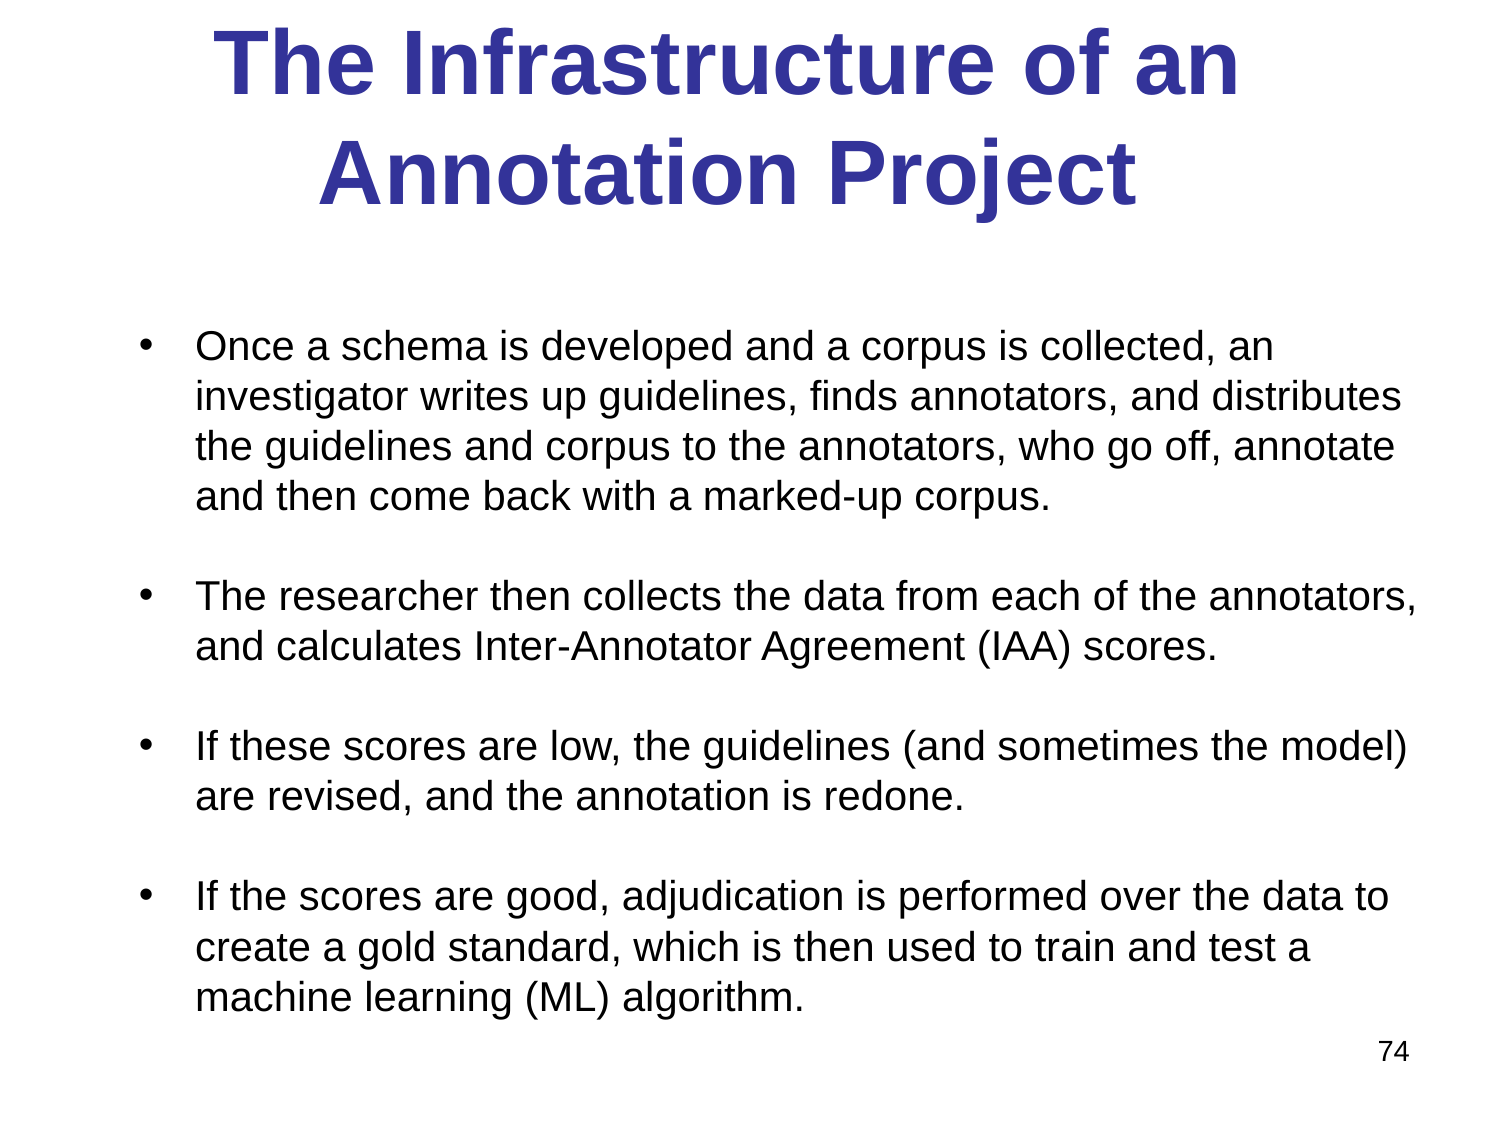

# The Infrastructure of an Annotation Project

Once a schema is developed and a corpus is collected, an investigator writes up guidelines, finds anno­tators, and distributes the guidelines and corpus to the annotators, who go off, annotate and then come back with a marked-up corpus.

The researcher then collects the data from each of the annotators, and calculates Inter-Annotator Agreement (IAA) scores.

If these scores are low, the guidelines (and sometimes the model) are revised, and the annotation is redone.

If the scores are good, adjudication is performed over the data to create a gold standard, which is then used to train and test a machine learning (ML) algorithm.

74